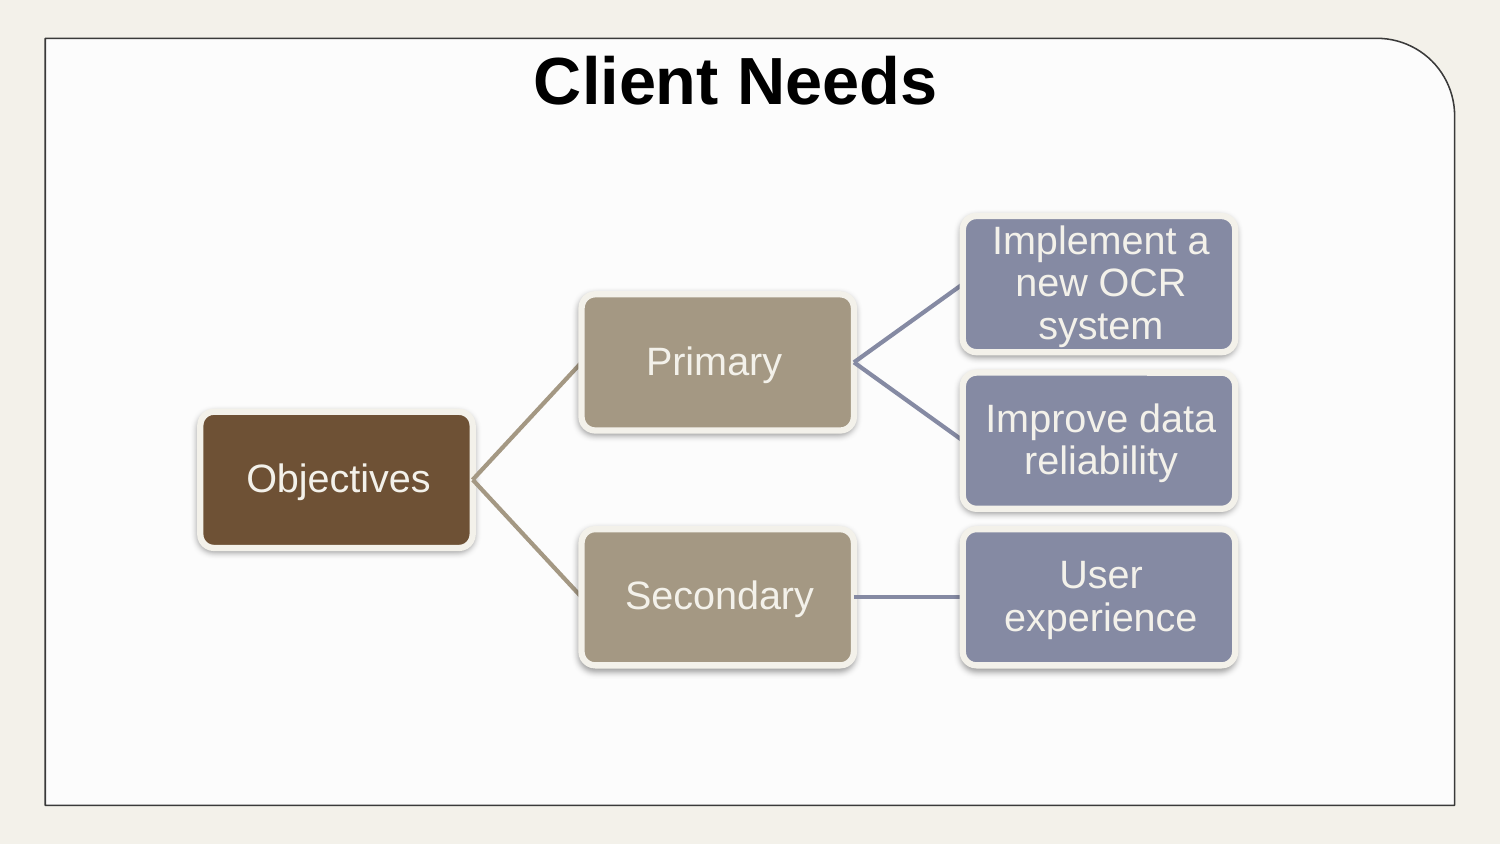

# Client Needs
Objectives

Primary

Implement a new OCR system

Improve data reliability

Secondary

User experience